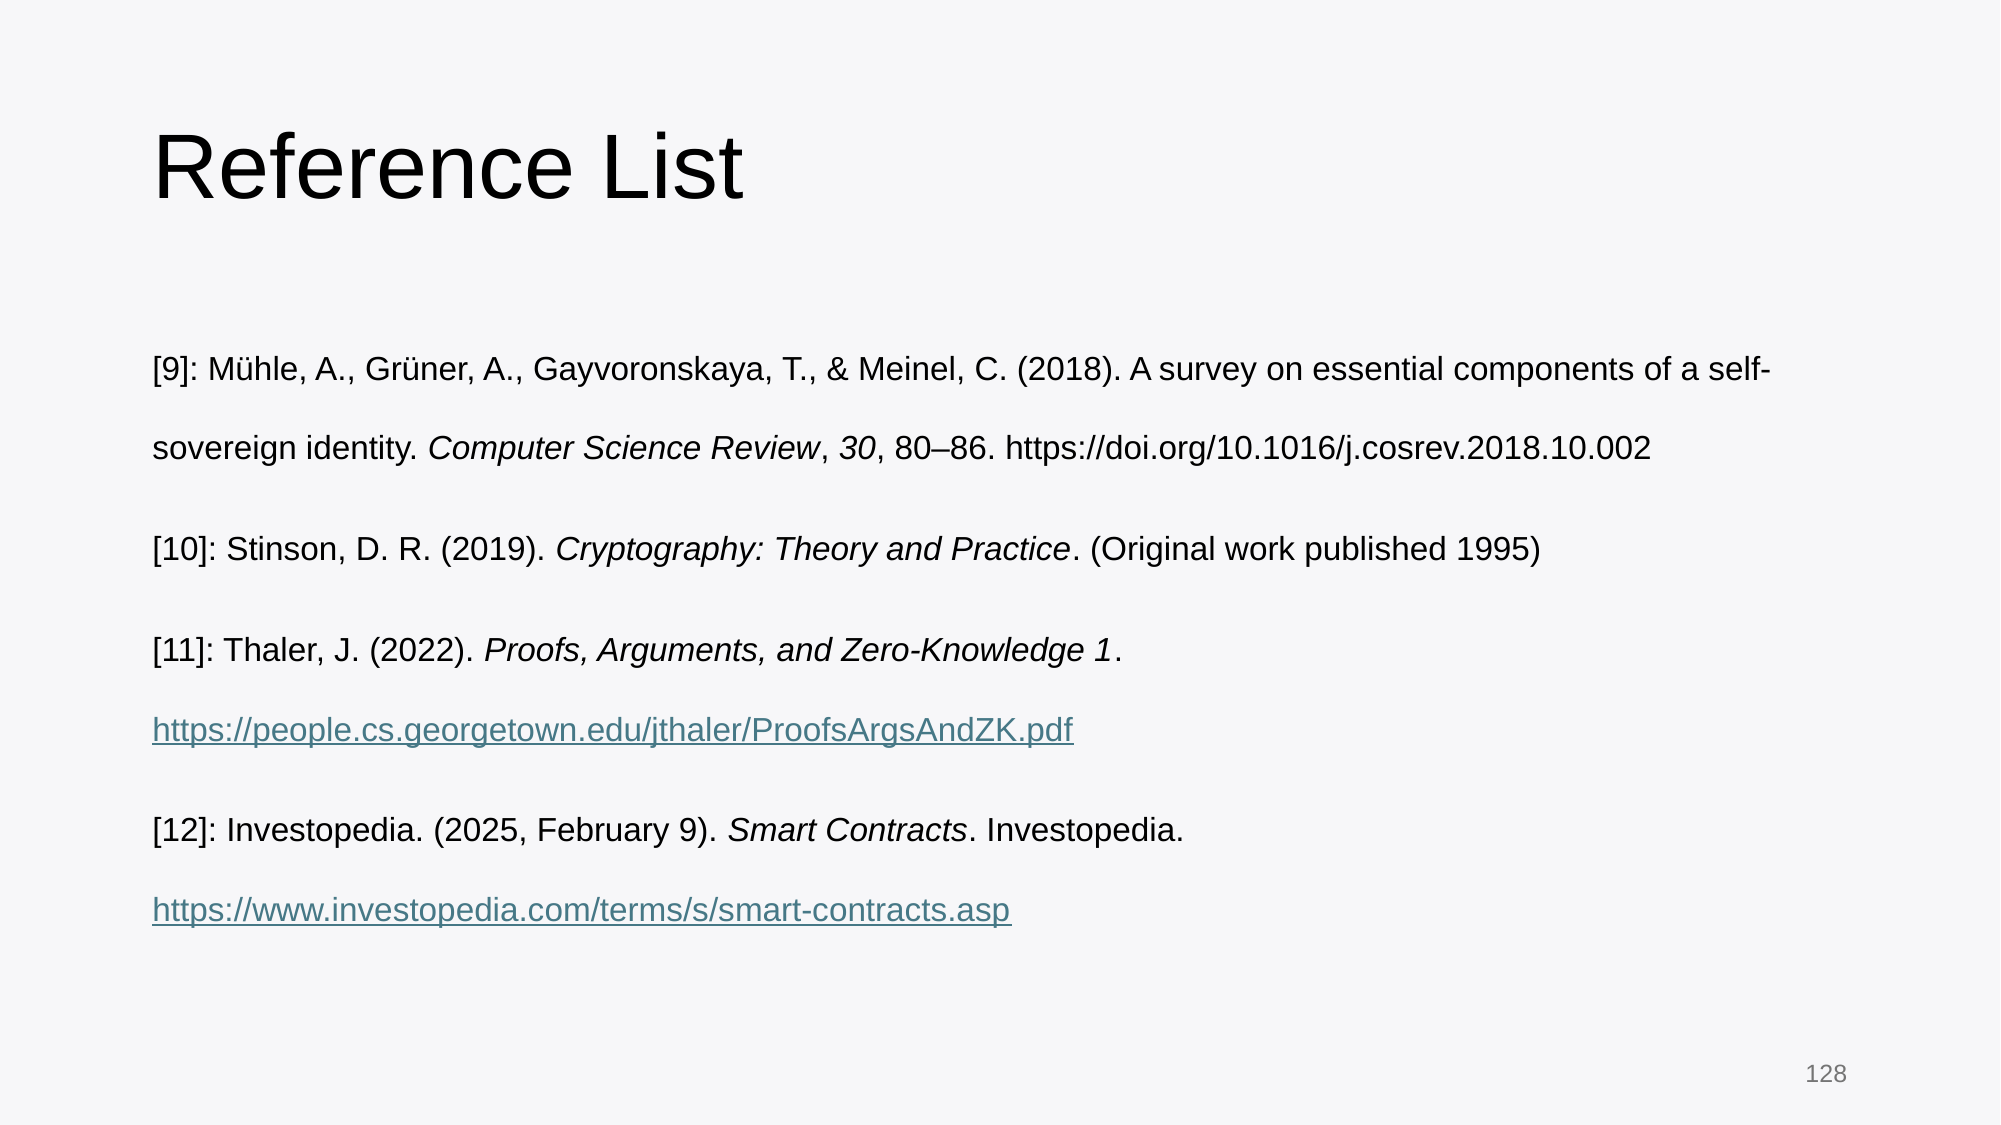

# Reference List
[9]: Mühle, A., Grüner, A., Gayvoronskaya, T., & Meinel, C. (2018). A survey on essential components of a self-sovereign identity. Computer Science Review, 30, 80–86. https://doi.org/10.1016/j.cosrev.2018.10.002
[10]: Stinson, D. R. (2019). Cryptography: Theory and Practice. (Original work published 1995)
[11]: Thaler, J. (2022). Proofs, Arguments, and Zero-Knowledge 1. https://people.cs.georgetown.edu/jthaler/ProofsArgsAndZK.pdf
[12]: Investopedia. (2025, February 9). Smart Contracts. Investopedia. https://www.investopedia.com/terms/s/smart-contracts.asp

128